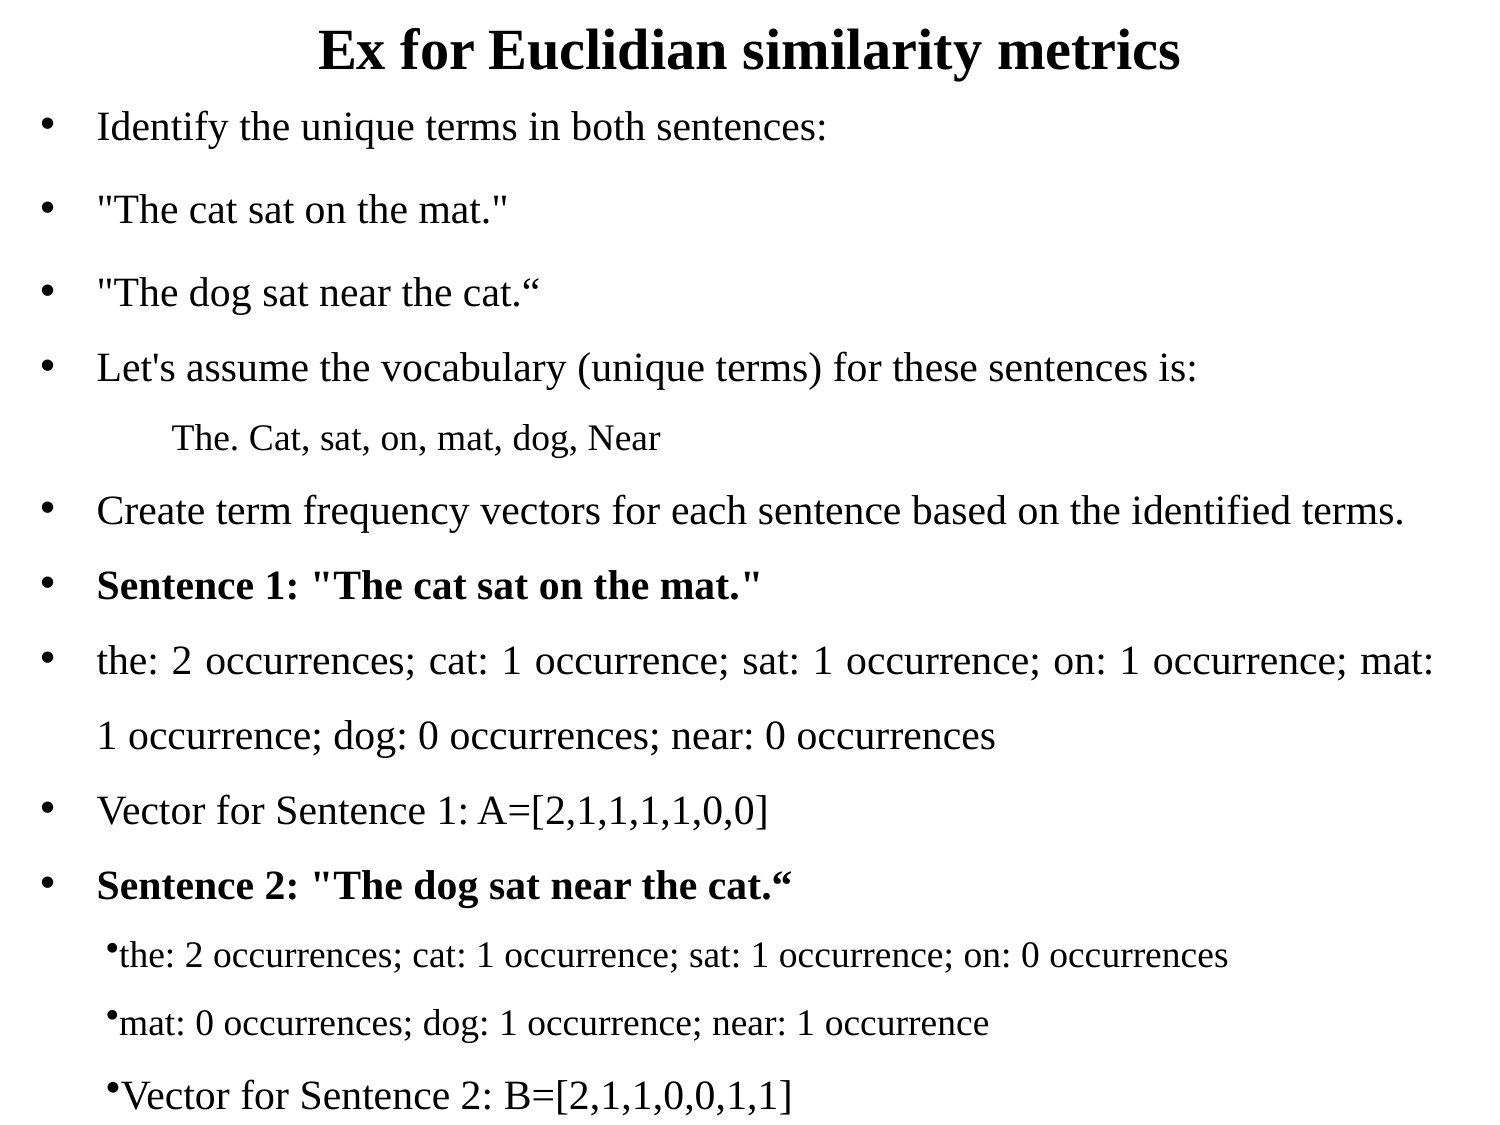

# Ex for Euclidian similarity metrics

Identify the unique terms in both sentences:
"The cat sat on the mat."
"The dog sat near the cat.“
Let's assume the vocabulary (unique terms) for these sentences is:
The. Cat, sat, on, mat, dog, Near
Create term frequency vectors for each sentence based on the identified terms.
Sentence 1: "The cat sat on the mat."
the: 2 occurrences; cat: 1 occurrence; sat: 1 occurrence; on: 1 occurrence; mat: 1 occurrence; dog: 0 occurrences; near: 0 occurrences
Vector for Sentence 1: A=[2,1,1,1,1,0,0]
Sentence 2: "The dog sat near the cat.“
the: 2 occurrences; cat: 1 occurrence; sat: 1 occurrence; on: 0 occurrences
mat: 0 occurrences; dog: 1 occurrence; near: 1 occurrence
Vector for Sentence 2: B=[2,1,1,0,0,1,1]